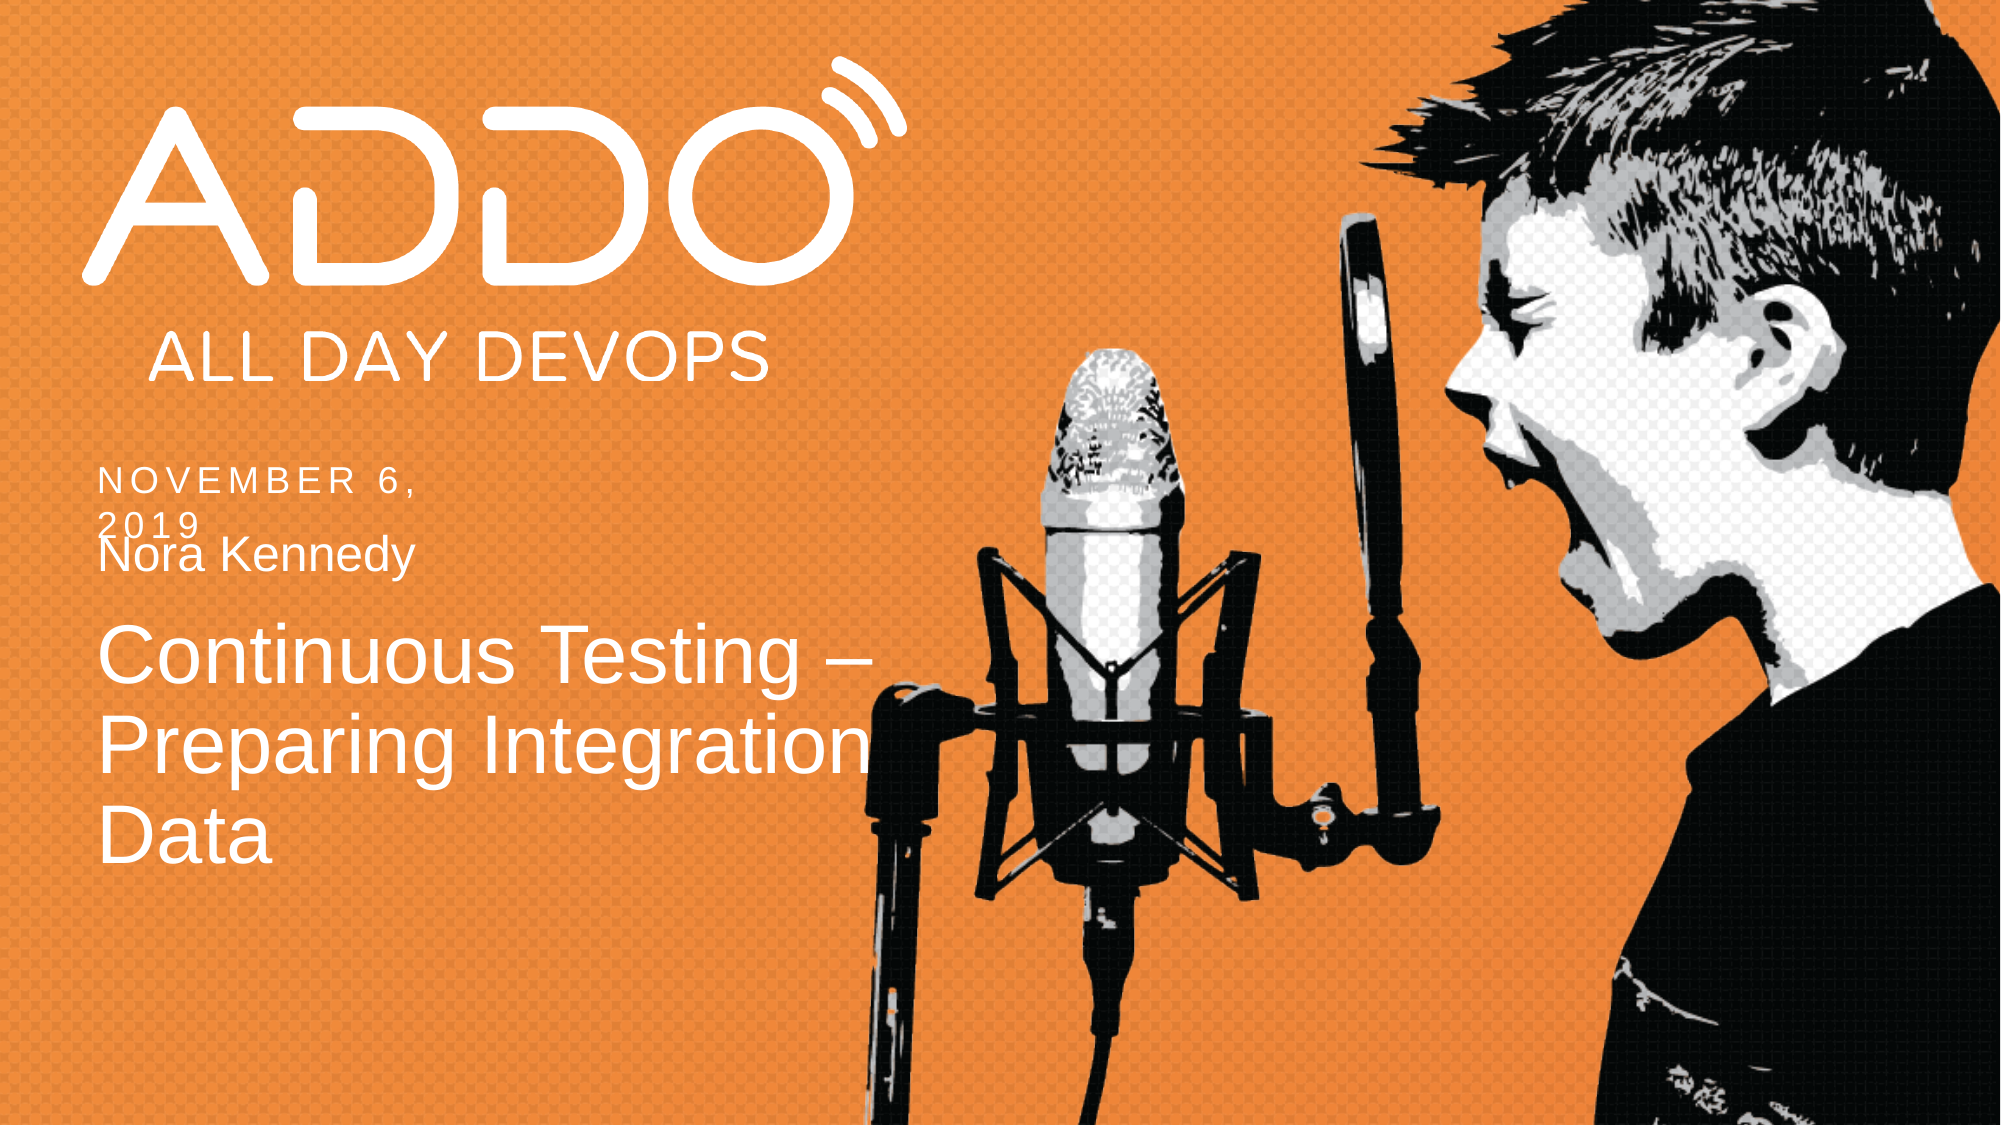

Nora Kennedy
Continuous Testing – Preparing Integration Data